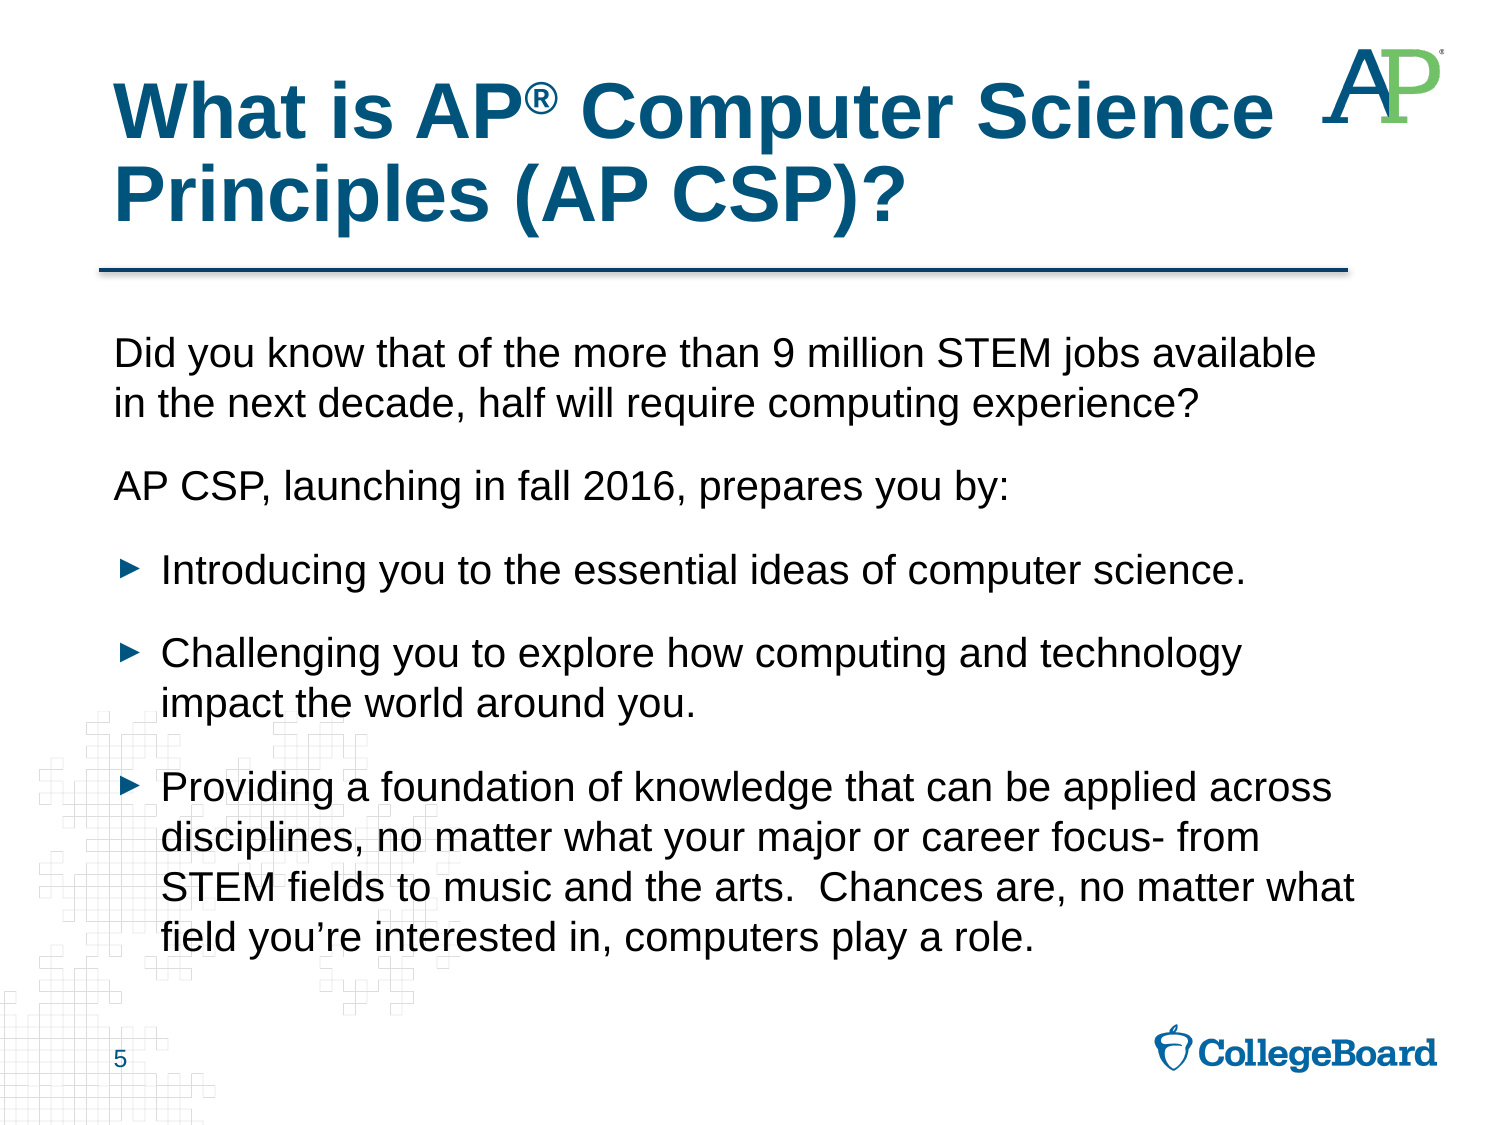

# What is AP® Computer Science Principles (AP CSP)?
Did you know that of the more than 9 million STEM jobs available in the next decade, half will require computing experience?
AP CSP, launching in fall 2016, prepares you by:
Introducing you to the essential ideas of computer science.
Challenging you to explore how computing and technology impact the world around you.
Providing a foundation of knowledge that can be applied across disciplines, no matter what your major or career focus- from STEM fields to music and the arts.  Chances are, no matter what field you’re interested in, computers play a role.
5